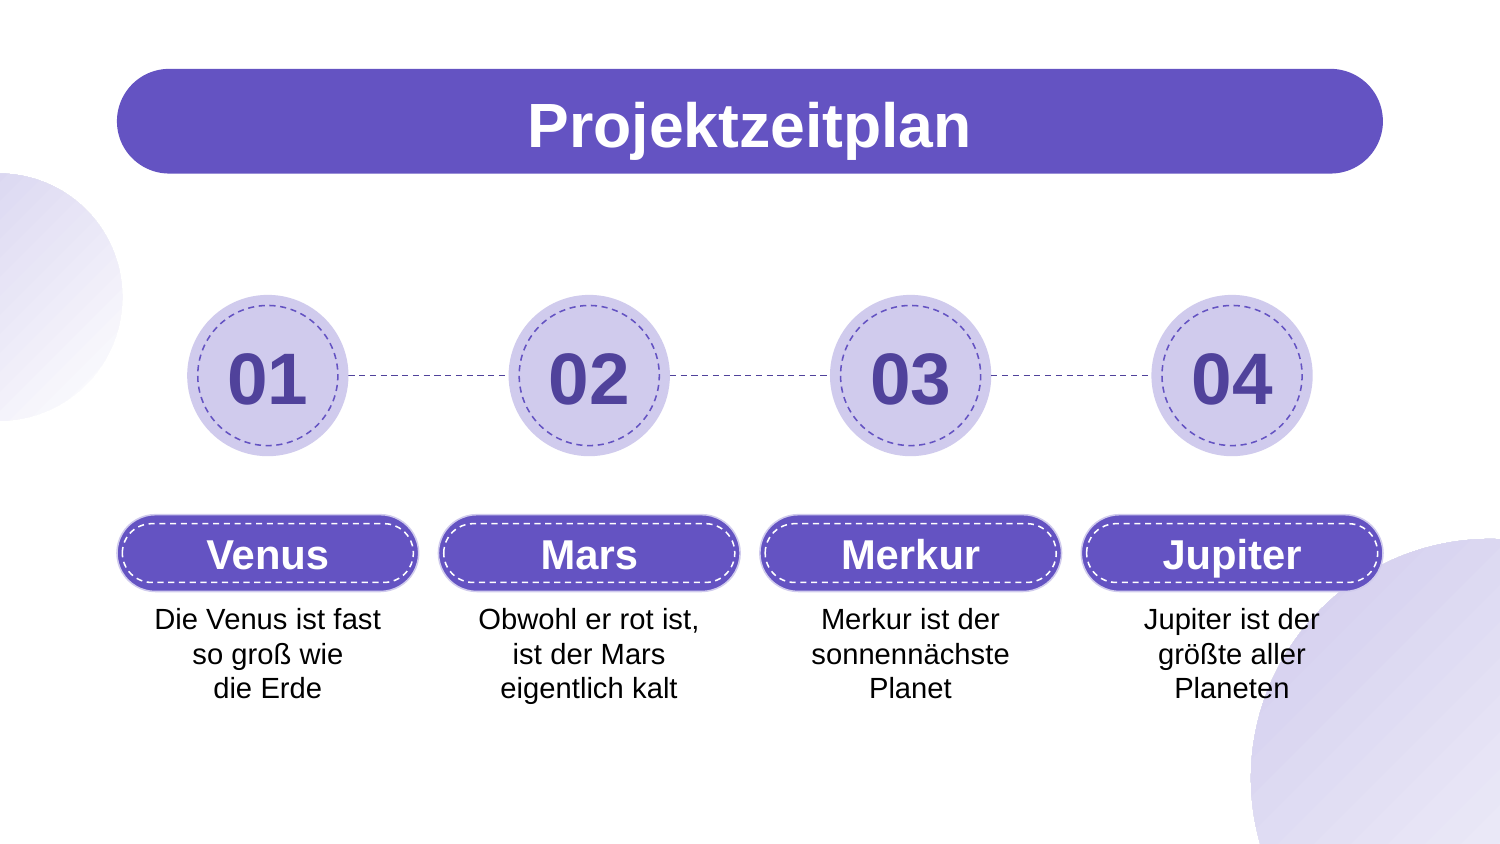

# Projektzeitplan

01
02
03
04

Venus
Mars
Merkur
Jupiter
Die Venus ist fast so groß wie
die Erde
Obwohl er rot ist, ist der Mars eigentlich kalt
Merkur ist der sonnennächste Planet
Jupiter ist der größte aller Planeten